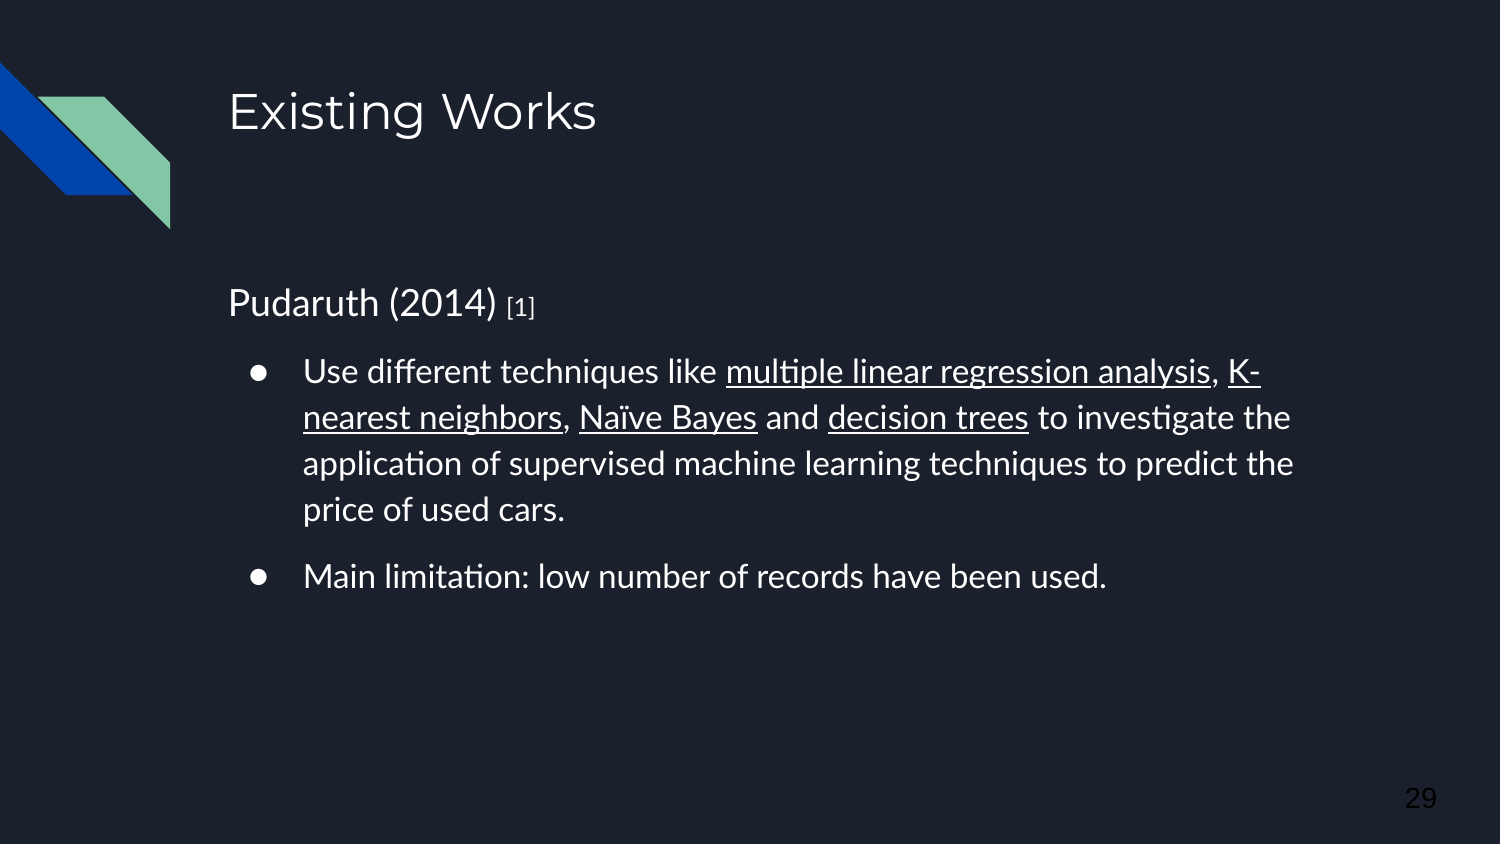

# Existing Works

Pudaruth (2014) [1]
Use different techniques like multiple linear regression analysis, K-nearest neighbors, Naïve Bayes and decision trees to investigate the application of supervised machine learning techniques to predict the price of used cars.
Main limitation: low number of records have been used.
29